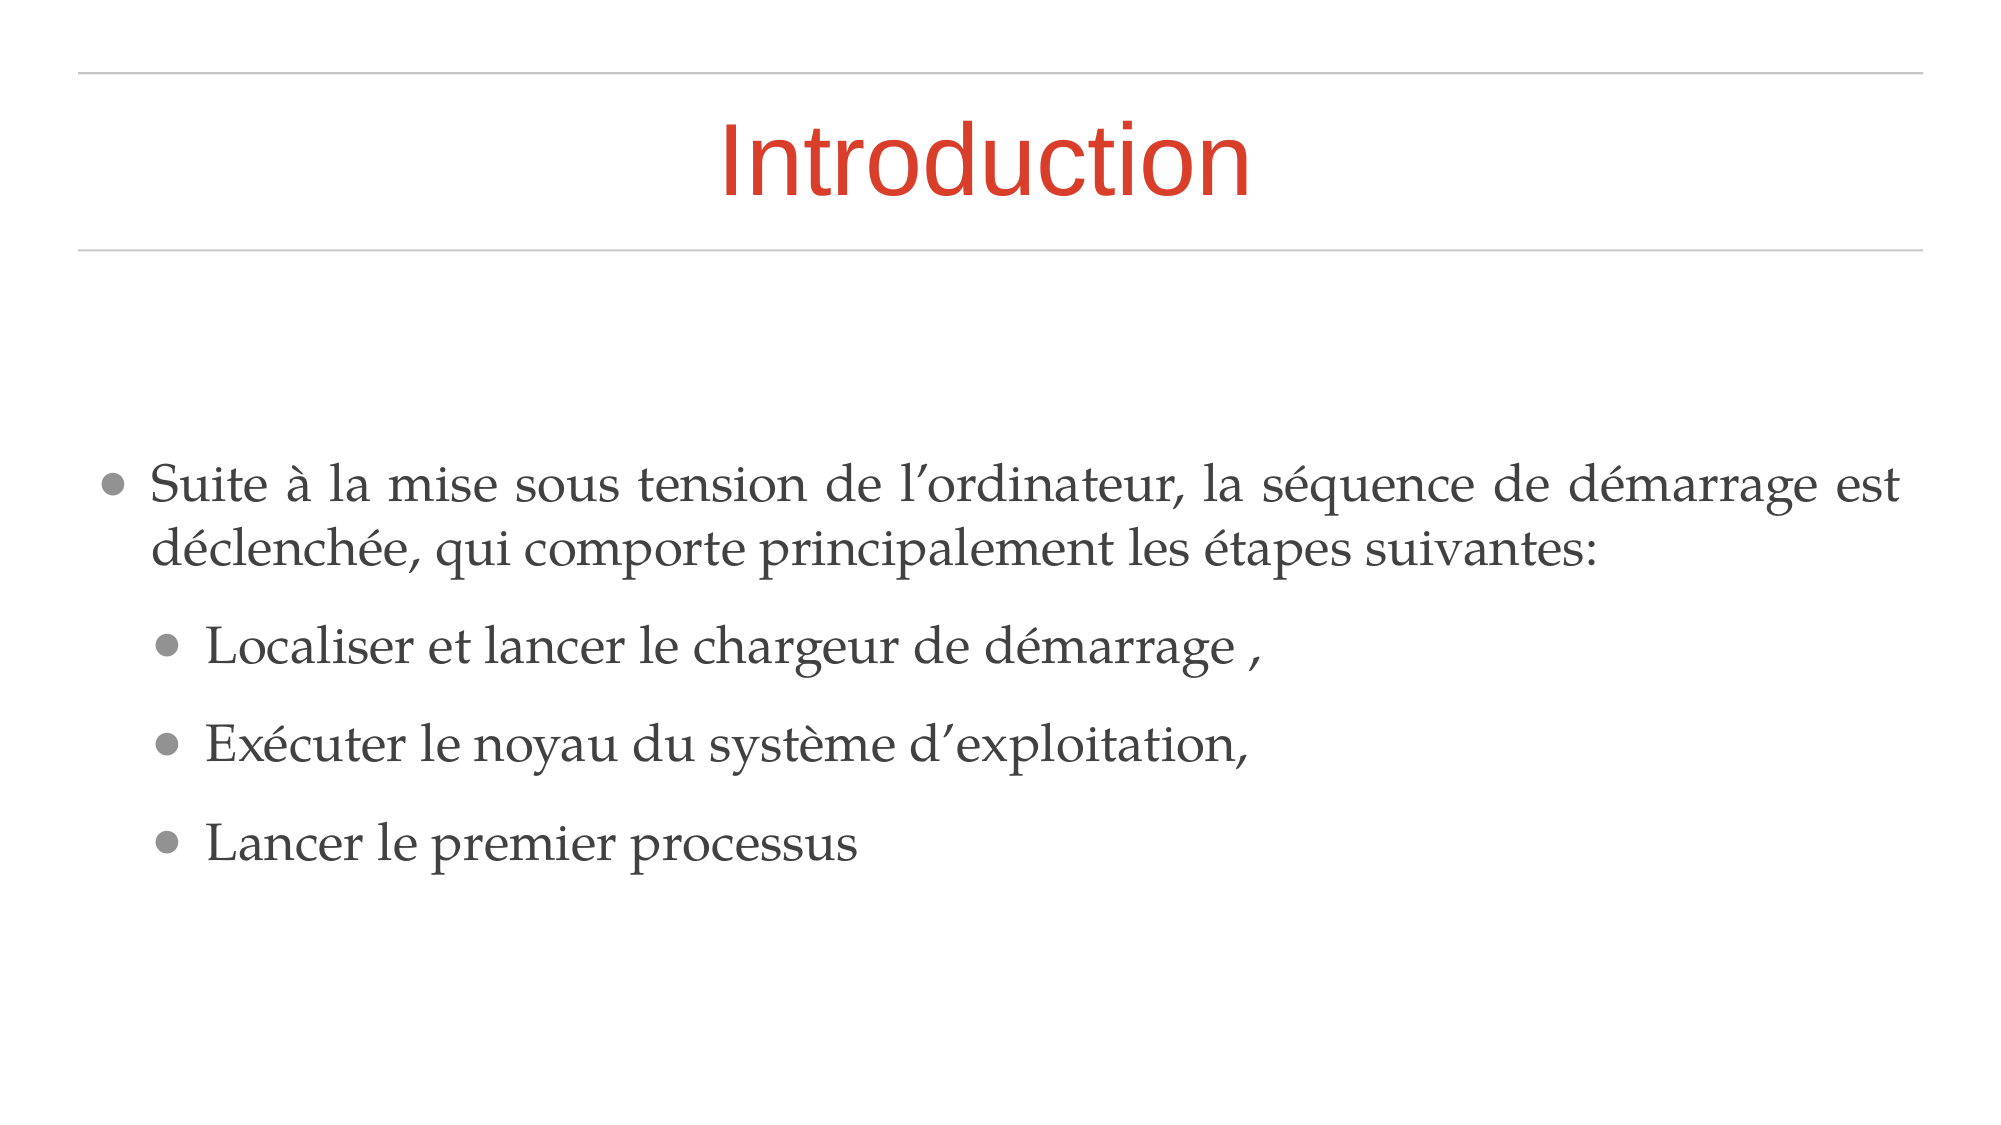

# Introduction
Suite à la mise sous tension de l’ordinateur, la séquence de démarrage est déclenchée, qui comporte principalement les étapes suivantes:
Localiser et lancer le chargeur de démarrage ,
Exécuter le noyau du système d’exploitation,
Lancer le premier processus